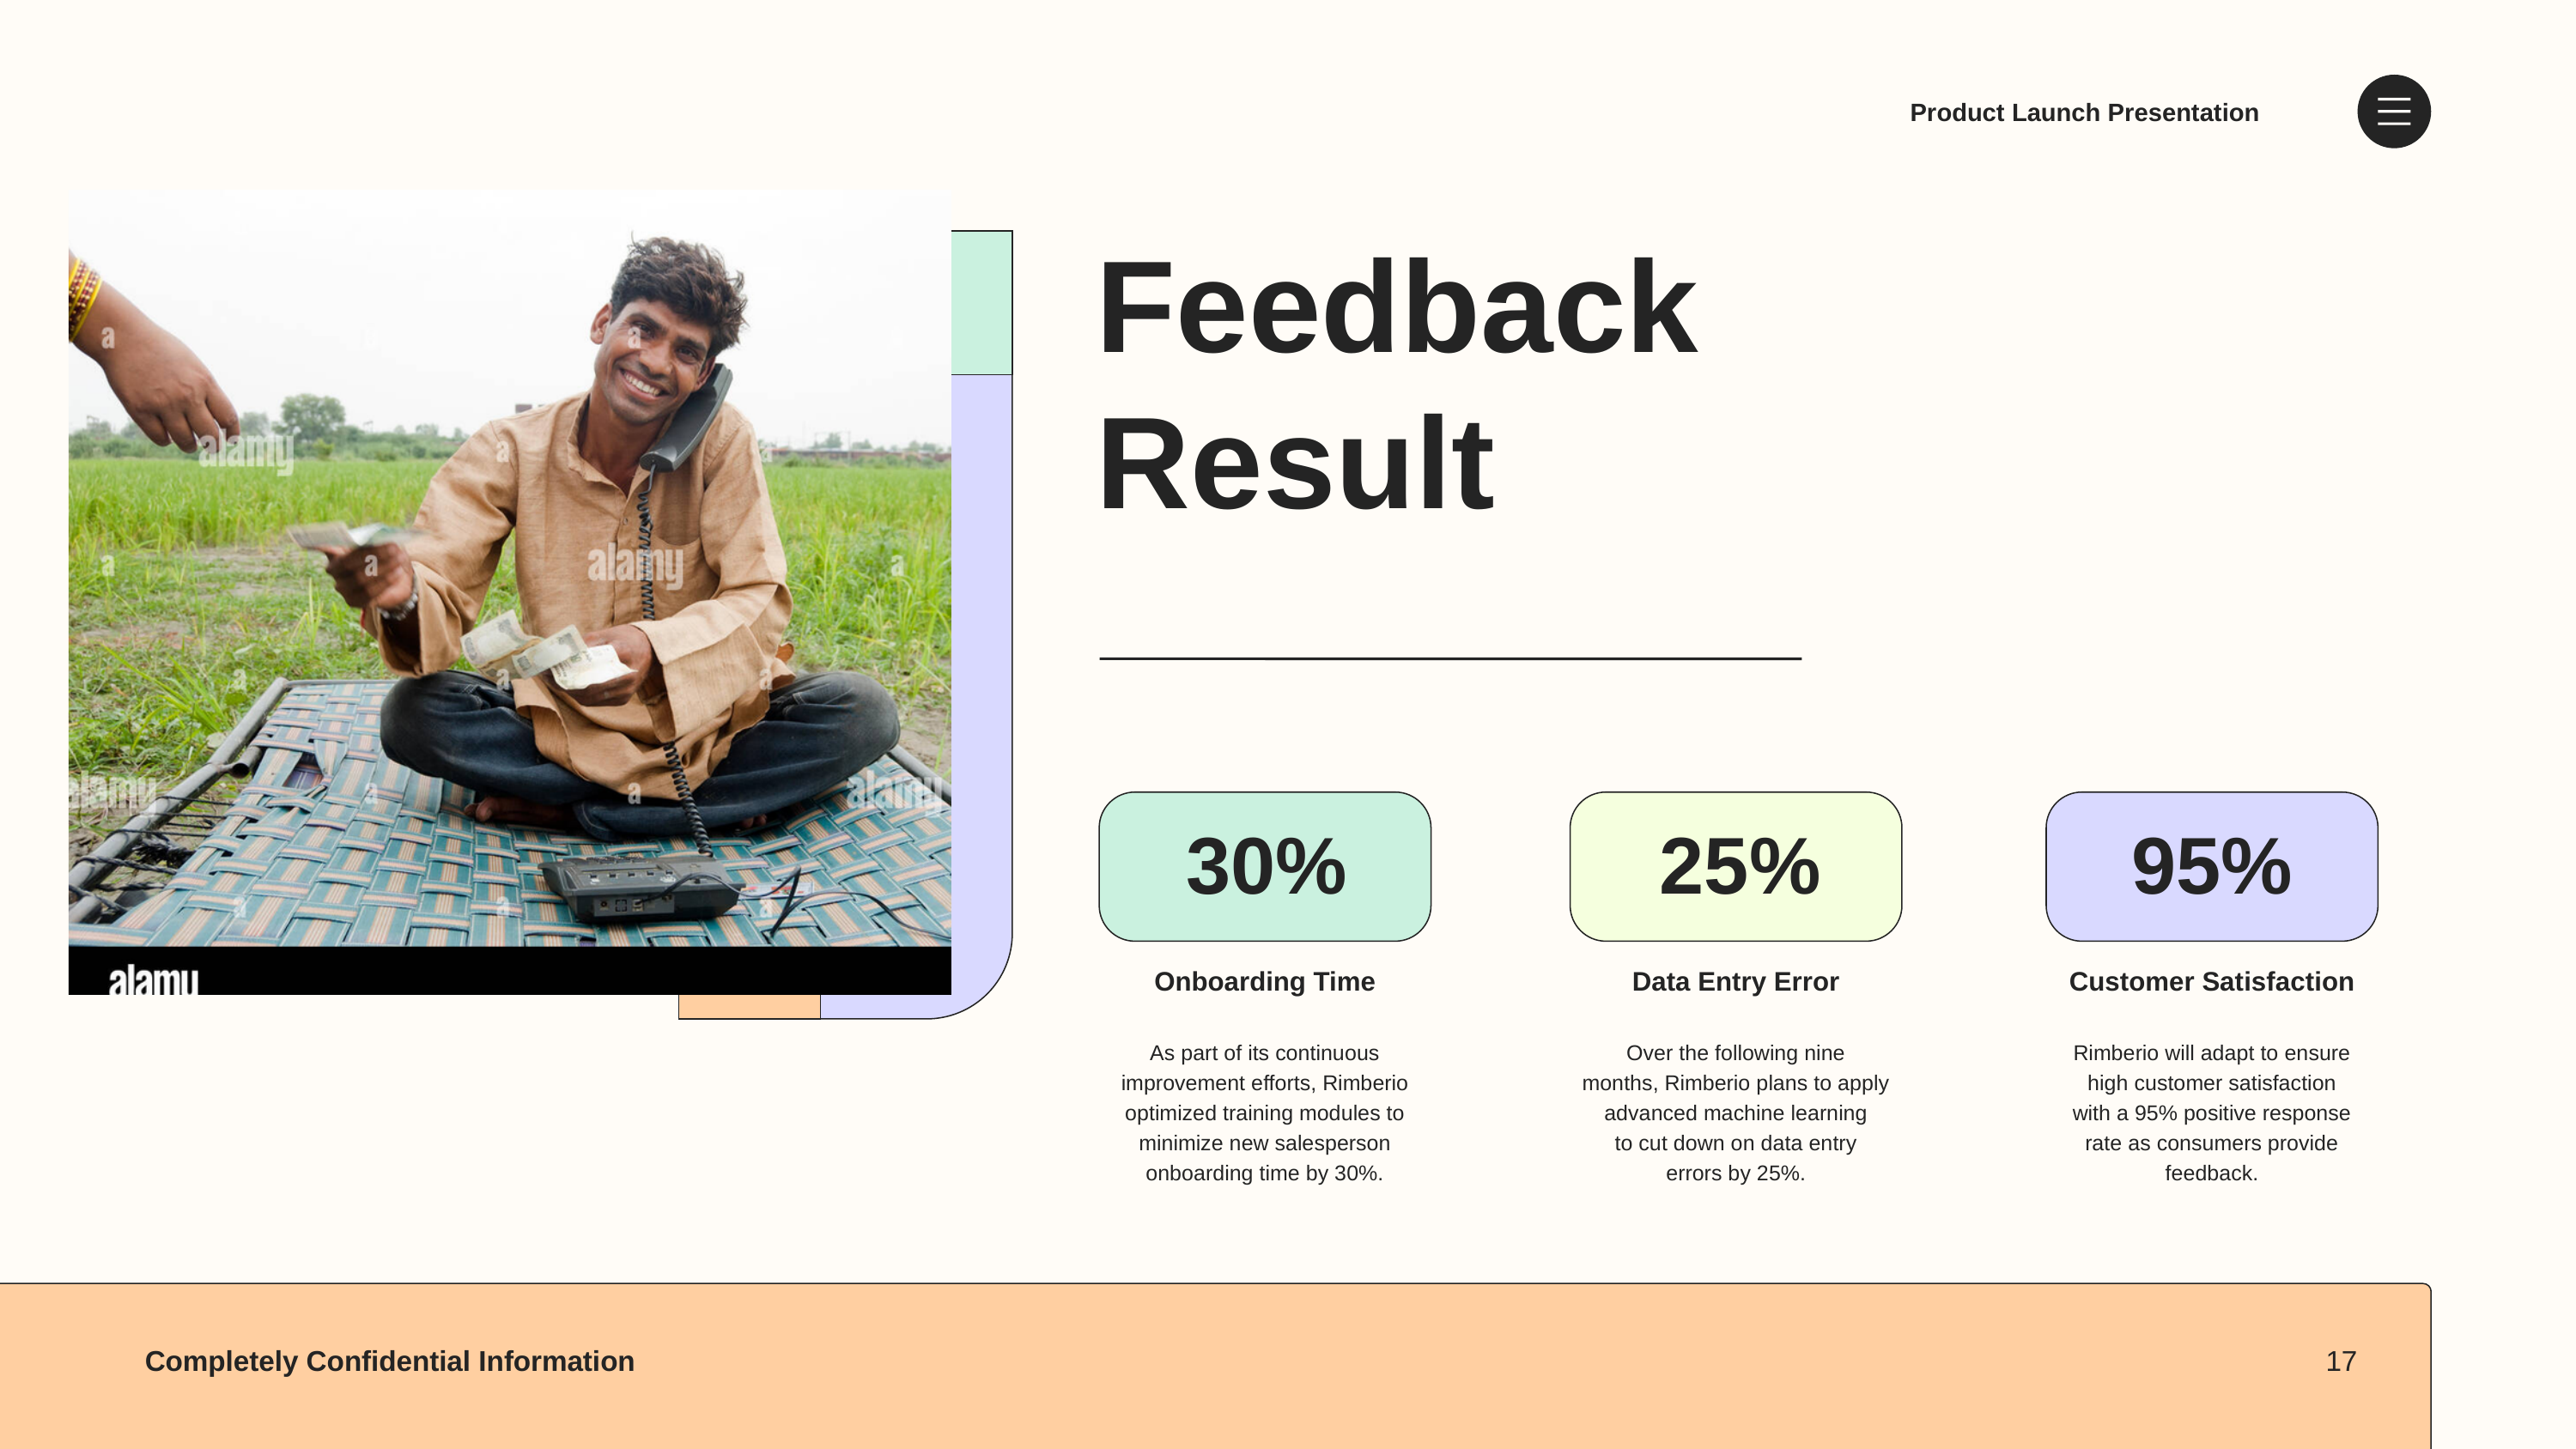

Product Launch Presentation

Feedback
Result

30%
25%
95%

Onboarding Time
Data Entry Error
Customer Satisfaction
As part of its continuous
improvement efforts, Rimberio
optimized training modules to
minimize new salesperson
onboarding time by 30%.
Over the following nine
months, Rimberio plans to apply
advanced machine learning
to cut down on data entry
errors by 25%.
Rimberio will adapt to ensure
high customer satisfaction
with a 95% positive response
rate as consumers provide
feedback.

Completely Confidential Information
17